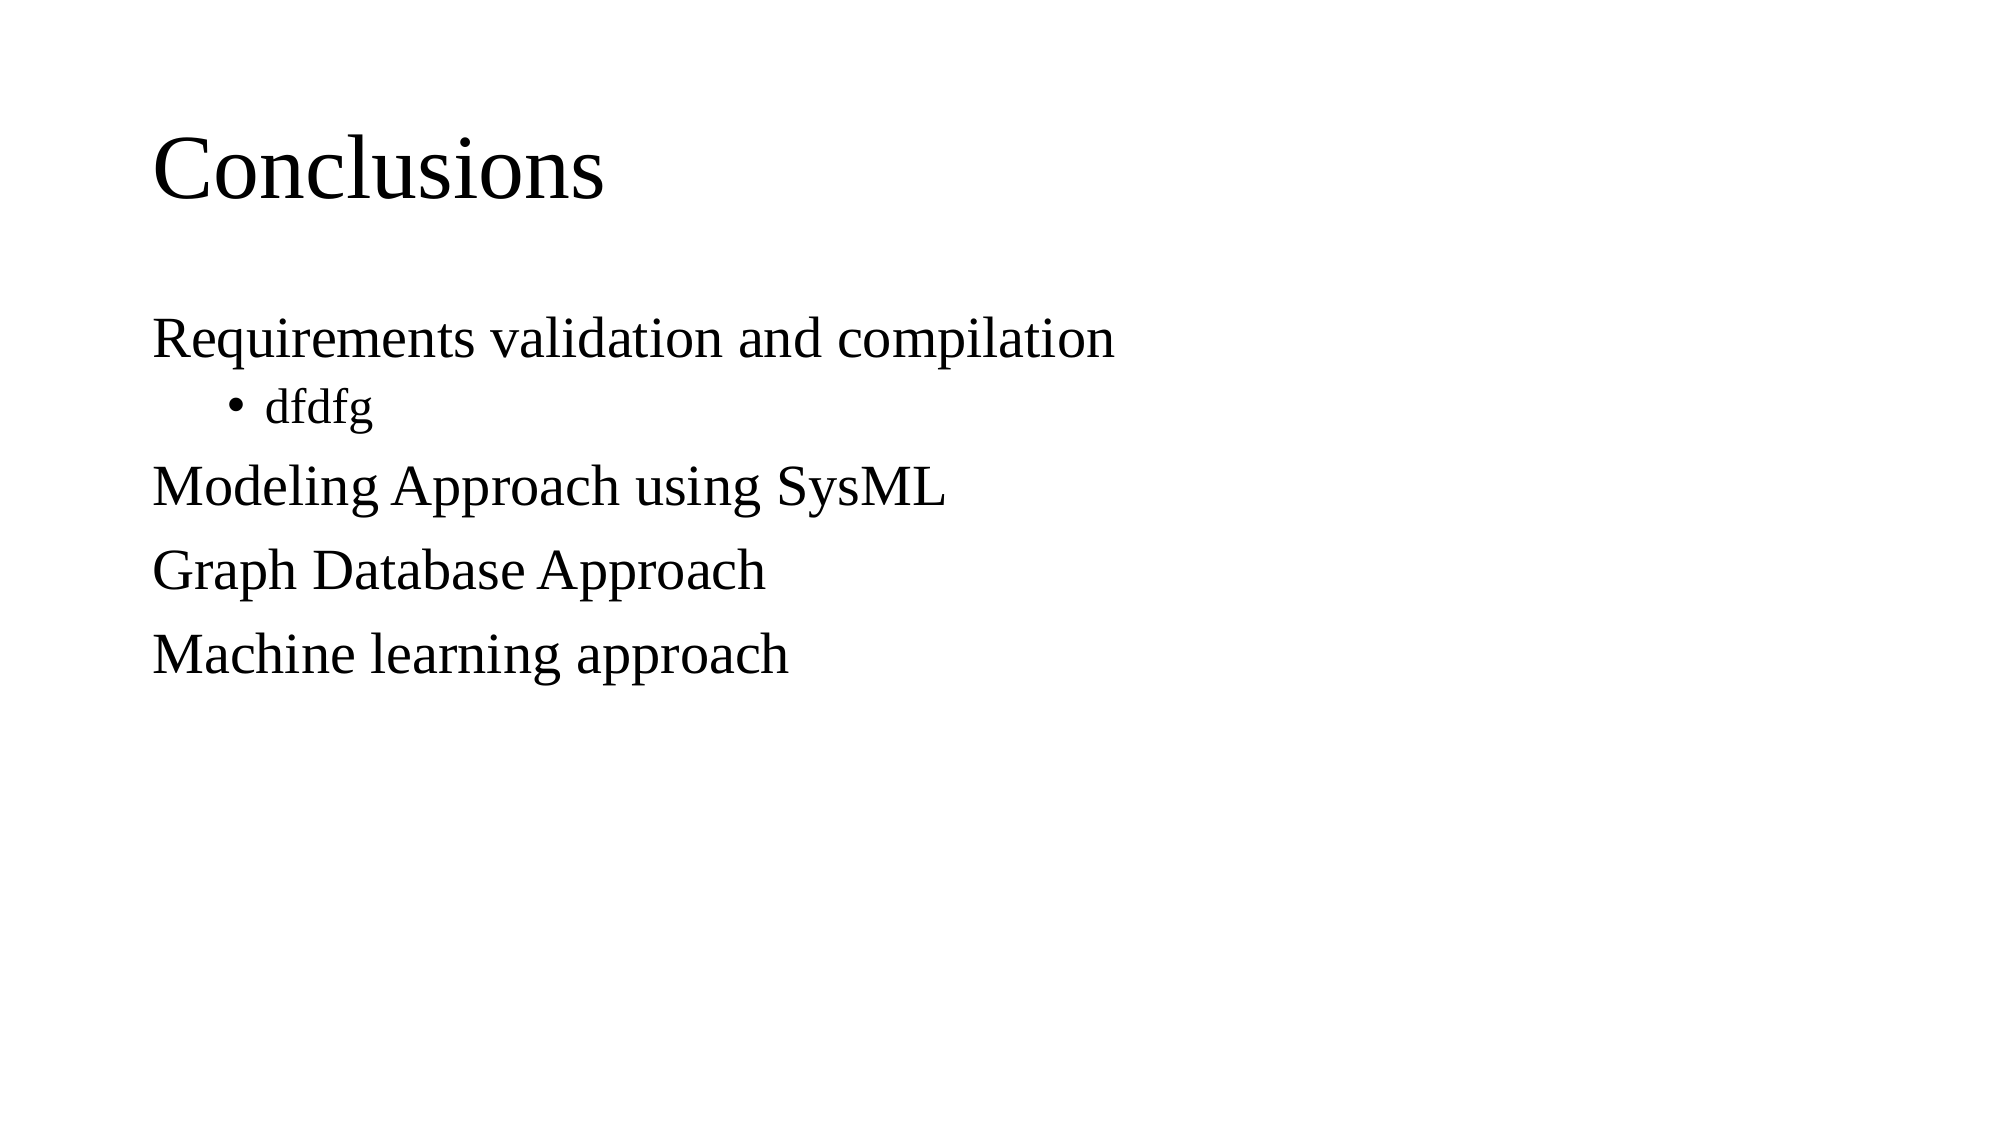

# Conclusions
Requirements validation and compilation
dfdfg
Modeling Approach using SysML
Graph Database Approach
Machine learning approach